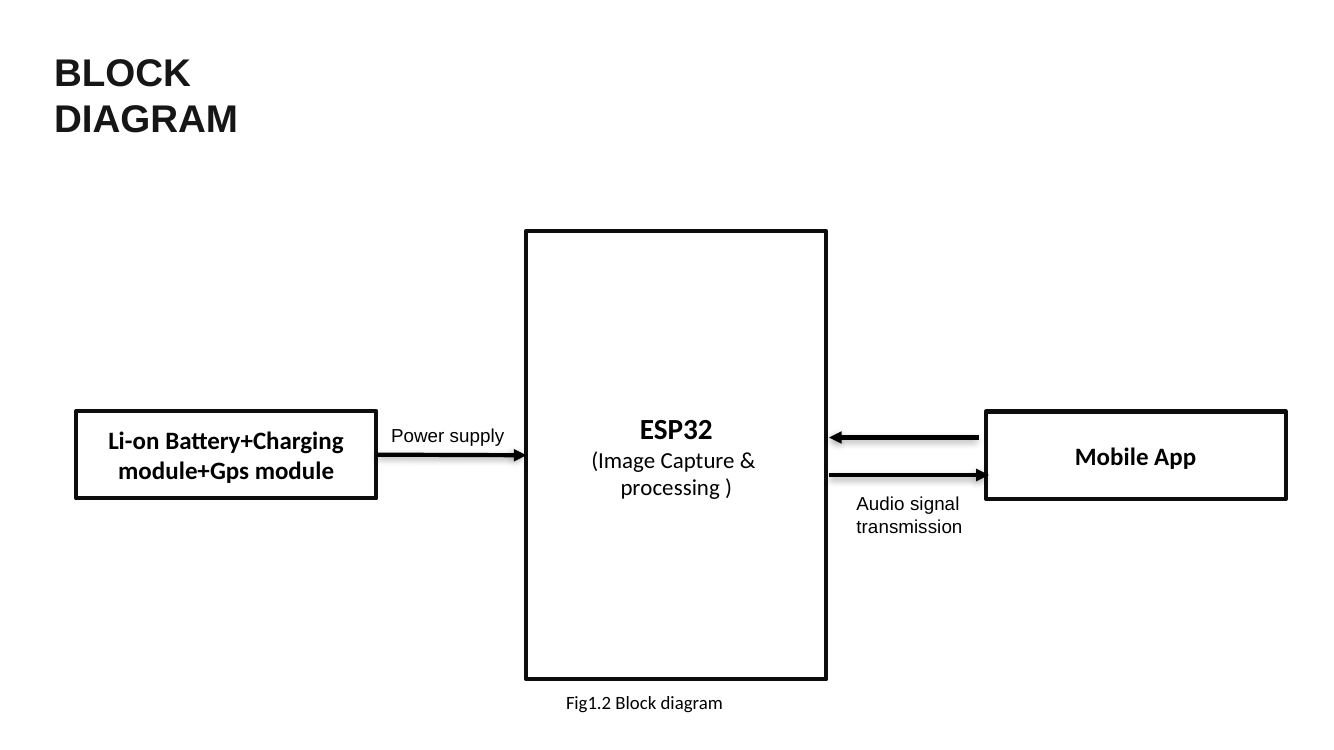

# BLOCK DIAGRAM
ESP32
(Image Capture &
processing )
Li-on Battery+Charging module+Gps module
Mobile App
Power supply
Audio signal
transmission
Fig1.2 Block diagram